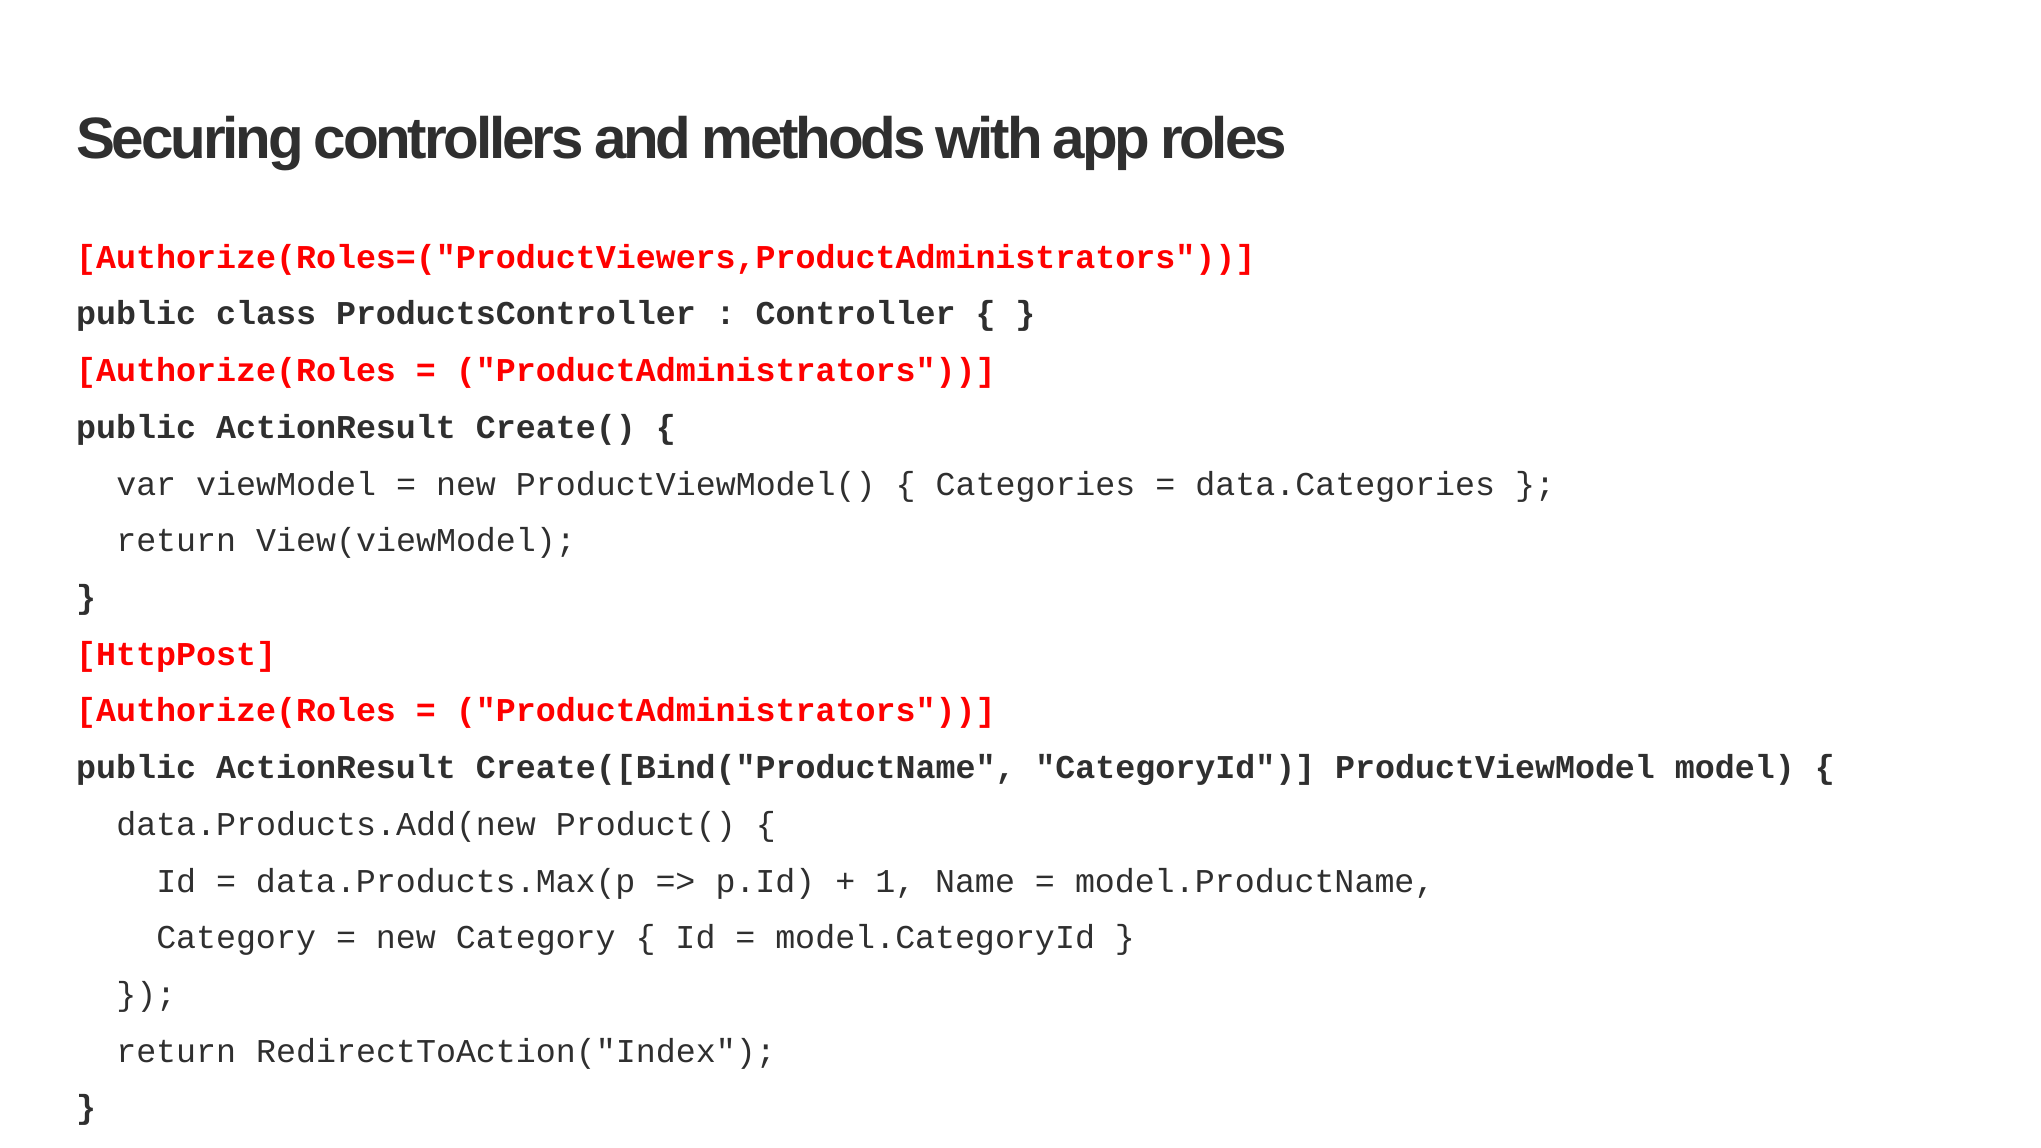

# Securing controllers and methods with app roles
[Authorize(Roles=("ProductViewers,ProductAdministrators"))]
public class ProductsController : Controller { }
[Authorize(Roles = ("ProductAdministrators"))]
public ActionResult Create() {
  var viewModel = new ProductViewModel() { Categories = data.Categories };
  return View(viewModel);
}
[HttpPost]
[Authorize(Roles = ("ProductAdministrators"))]
public ActionResult Create([Bind("ProductName", "CategoryId")] ProductViewModel model) {
  data.Products.Add(new Product() {
    Id = data.Products.Max(p => p.Id) + 1, Name = model.ProductName,
    Category = new Category { Id = model.CategoryId }
  });
  return RedirectToAction("Index");
}